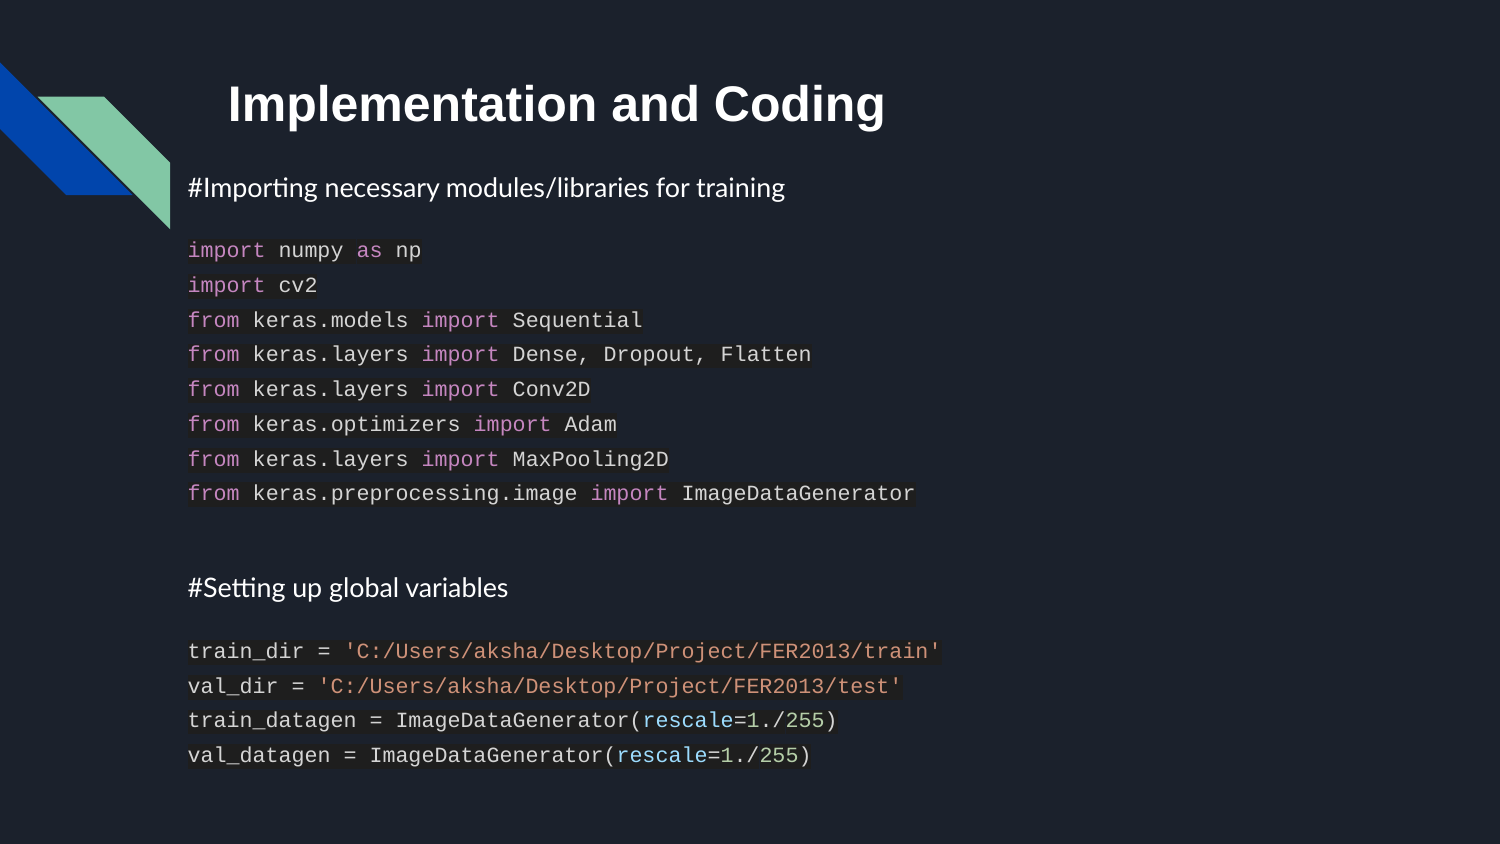

# Implementation and Coding
#Importing necessary modules/libraries for training
import numpy as np
import cv2
from keras.models import Sequential
from keras.layers import Dense, Dropout, Flatten
from keras.layers import Conv2D
from keras.optimizers import Adam
from keras.layers import MaxPooling2D
from keras.preprocessing.image import ImageDataGenerator

#Setting up global variables
train_dir = 'C:/Users/aksha/Desktop/Project/FER2013/train'
val_dir = 'C:/Users/aksha/Desktop/Project/FER2013/test'
train_datagen = ImageDataGenerator(rescale=1./255)
val_datagen = ImageDataGenerator(rescale=1./255)